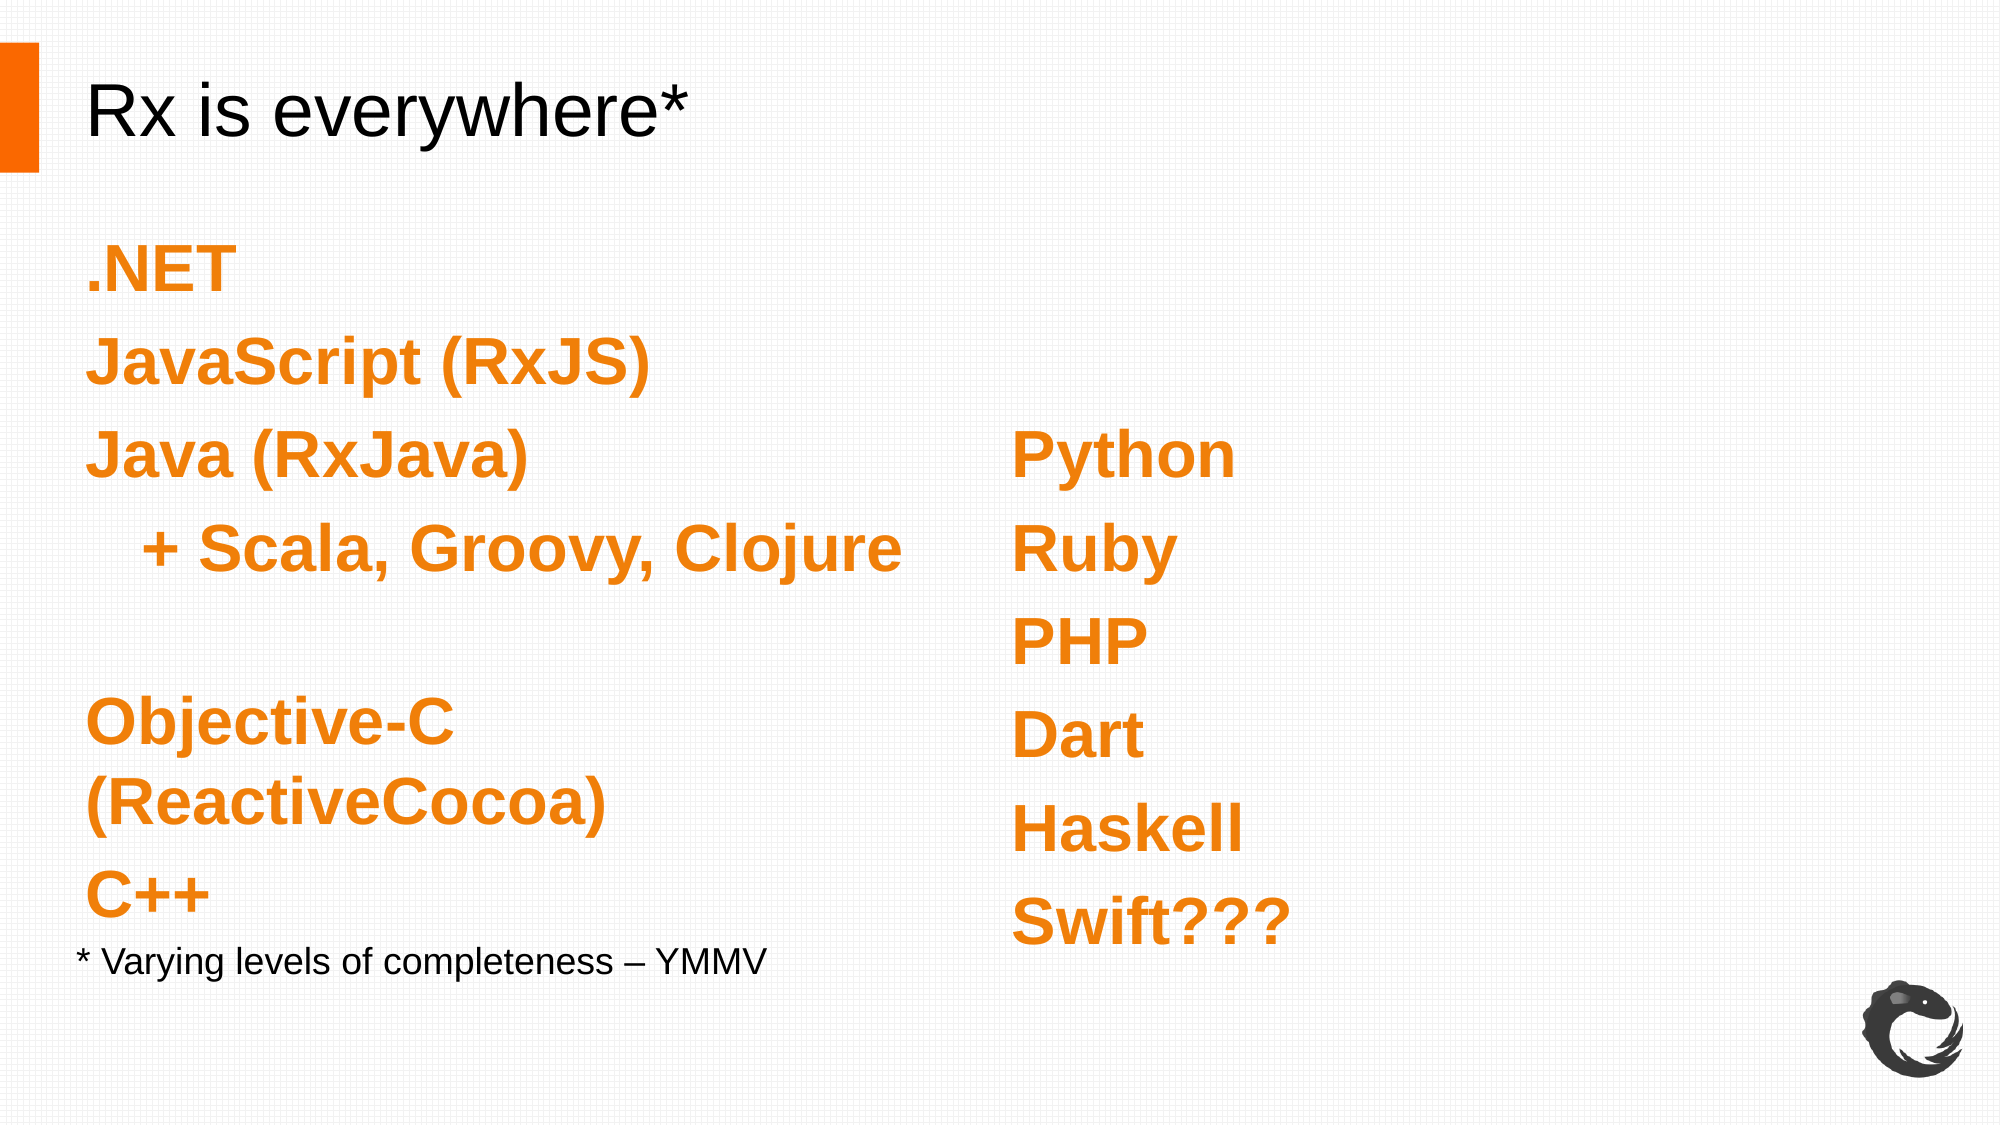

# Rx is everywhere*
.NET
JavaScript (RxJS)
Java (RxJava)
   + Scala, Groovy, Clojure
Objective-C (ReactiveCocoa)
C++

Python
Ruby
PHP
Dart
Haskell
Swift???
* Varying levels of completeness – YMMV